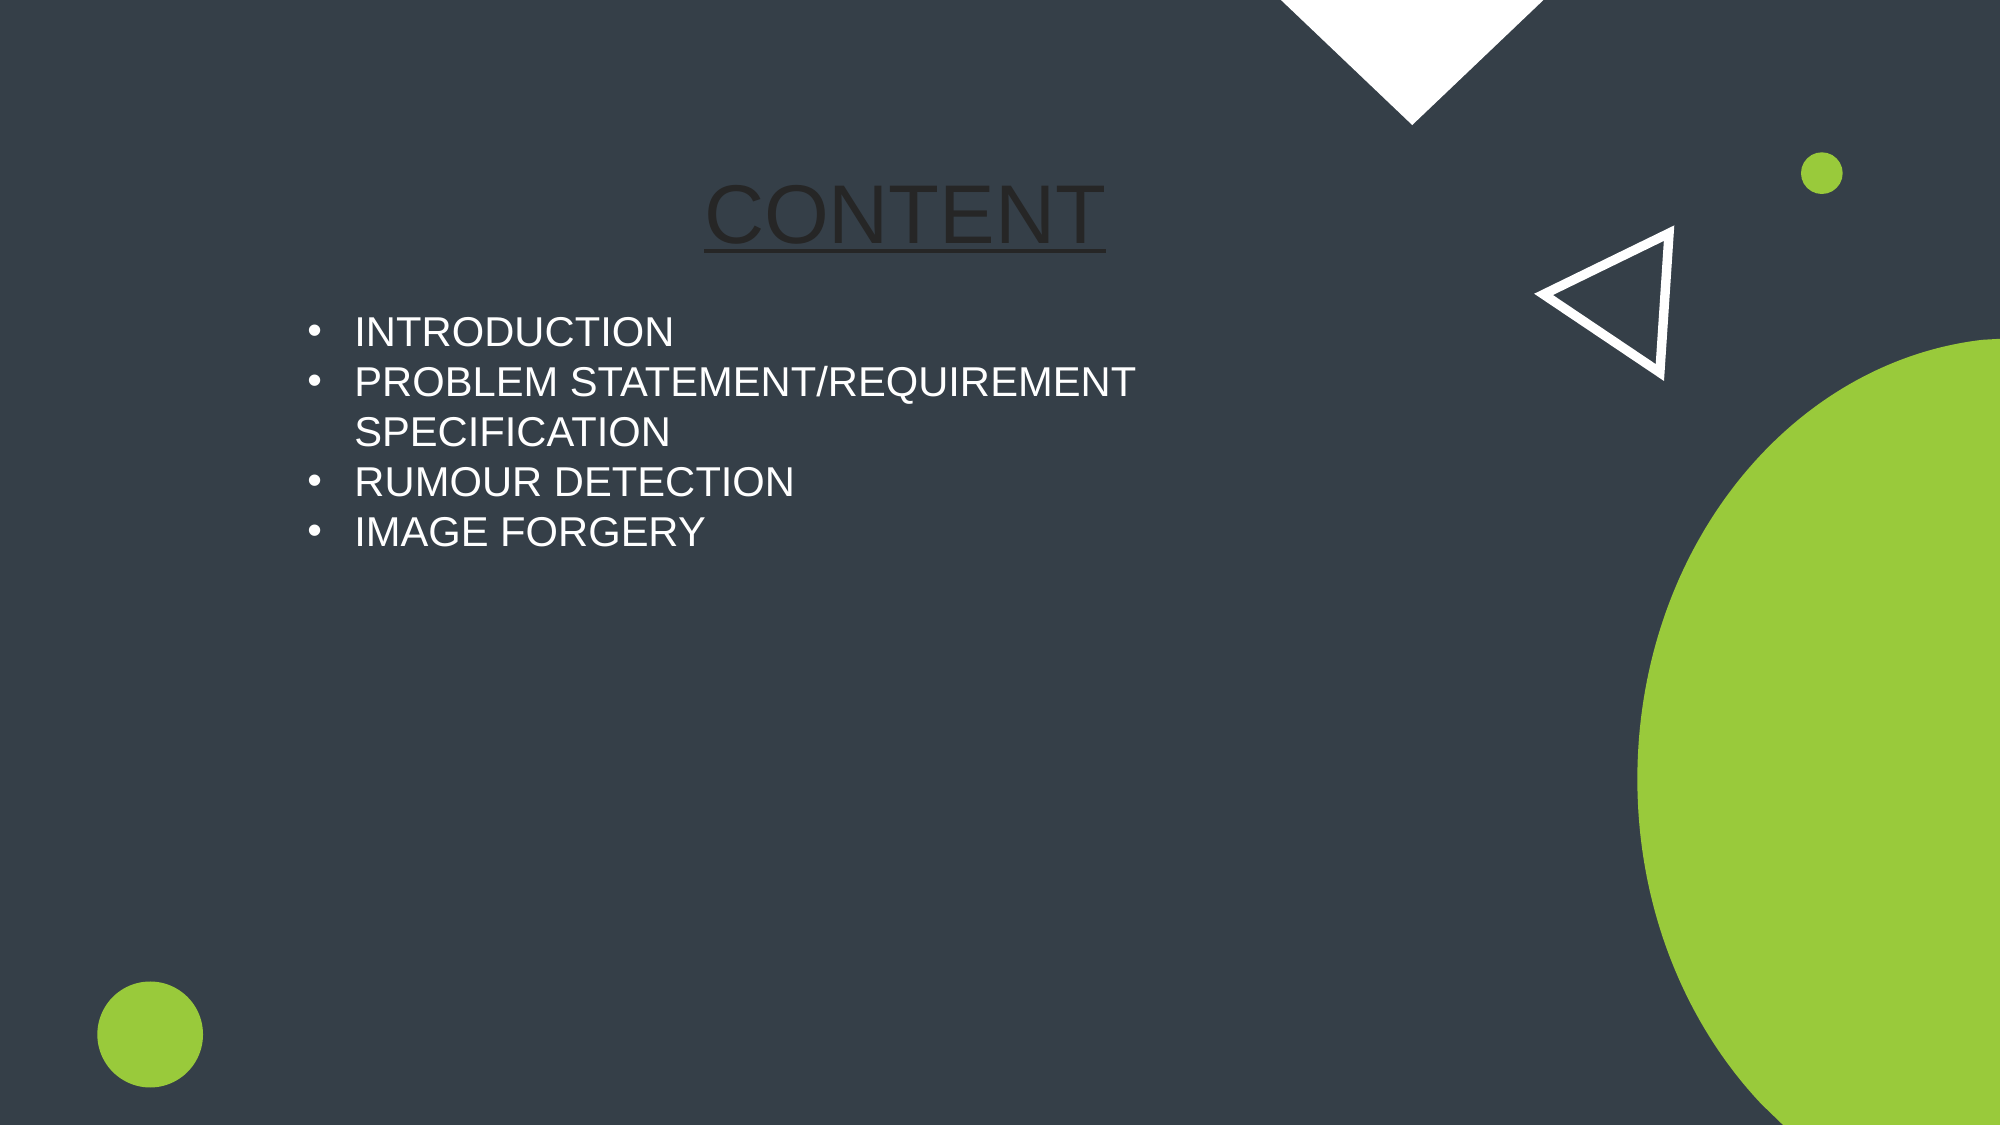

CONTENT

INTRODUCTION
PROBLEM STATEMENT/REQUIREMENT SPECIFICATION
RUMOUR DETECTION
IMAGE FORGERY